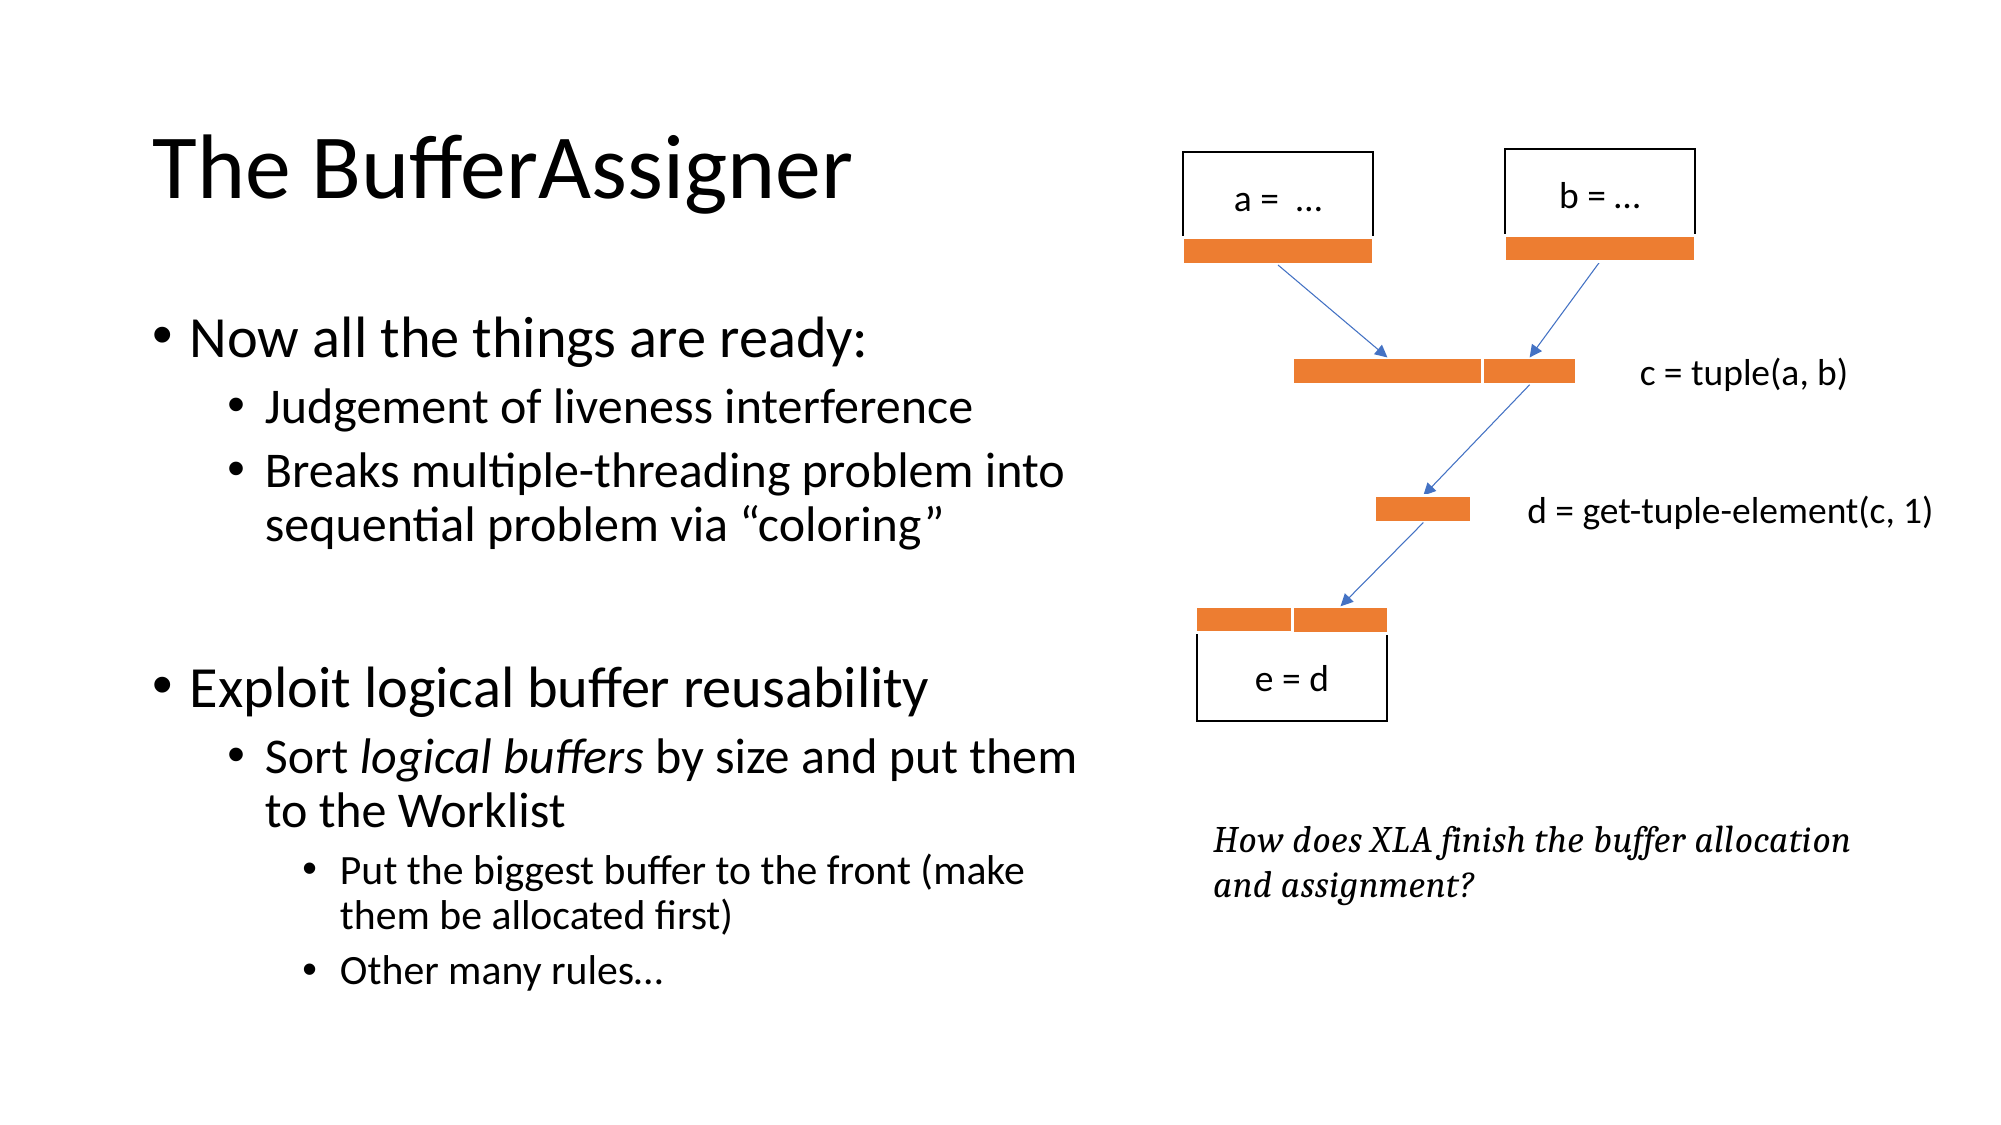

# The BufferAssigner
b = …
a =  …

Now all the things are ready:
Judgement of liveness interference
Breaks multiple-threading problem into sequential problem via “coloring”

Exploit logical buffer reusability
Sort logical buffers by size and put them to the Worklist
Put the biggest buffer to the front (make them be allocated first)
Other many rules…

c = tuple(a, b)

d = get-tuple-element(c, 1)

e = d
How does XLA finish the buffer allocation and assignment?